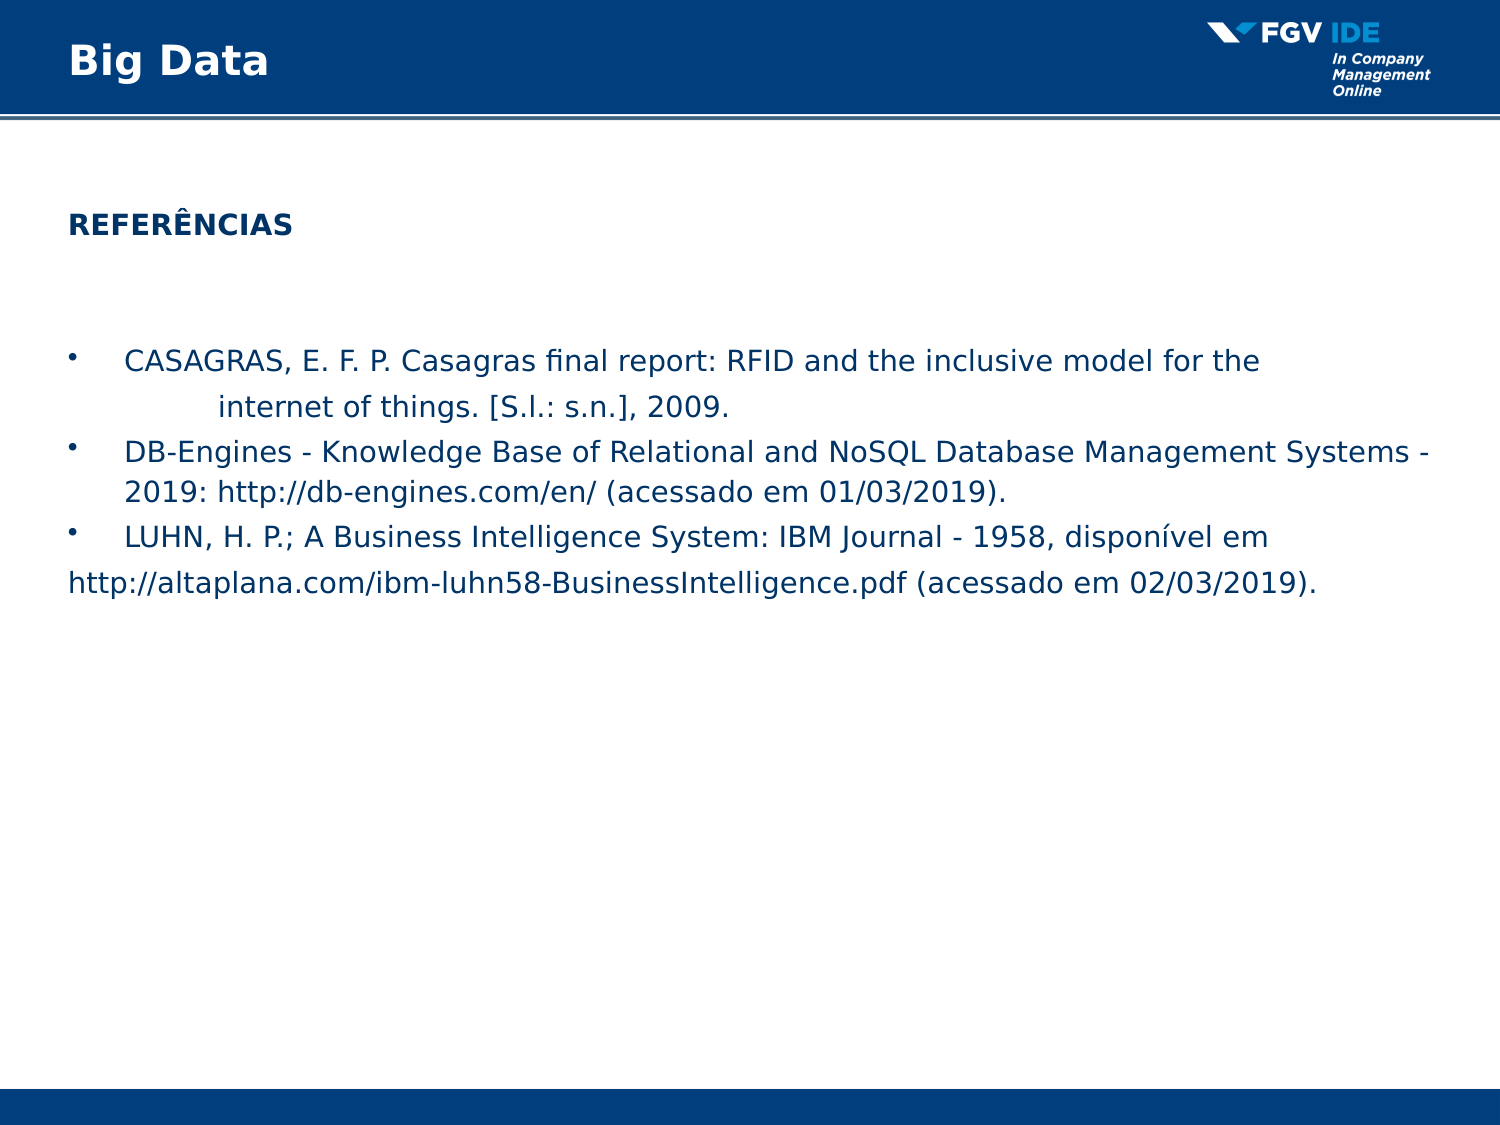

Big Data

REFERÊNCIAS

CASAGRAS, E. F. P. Casagras final report: RFID and the inclusive model for the
	internet of things. [S.l.: s.n.], 2009.
DB-Engines - Knowledge Base of Relational and NoSQL Database Management Systems -2019: http://db-engines.com/en/ (acessado em 01/03/2019).
LUHN, H. P.; A Business Intelligence System: IBM Journal - 1958, disponível em
http://altaplana.com/ibm-luhn58-BusinessIntelligence.pdf (acessado em 02/03/2019).